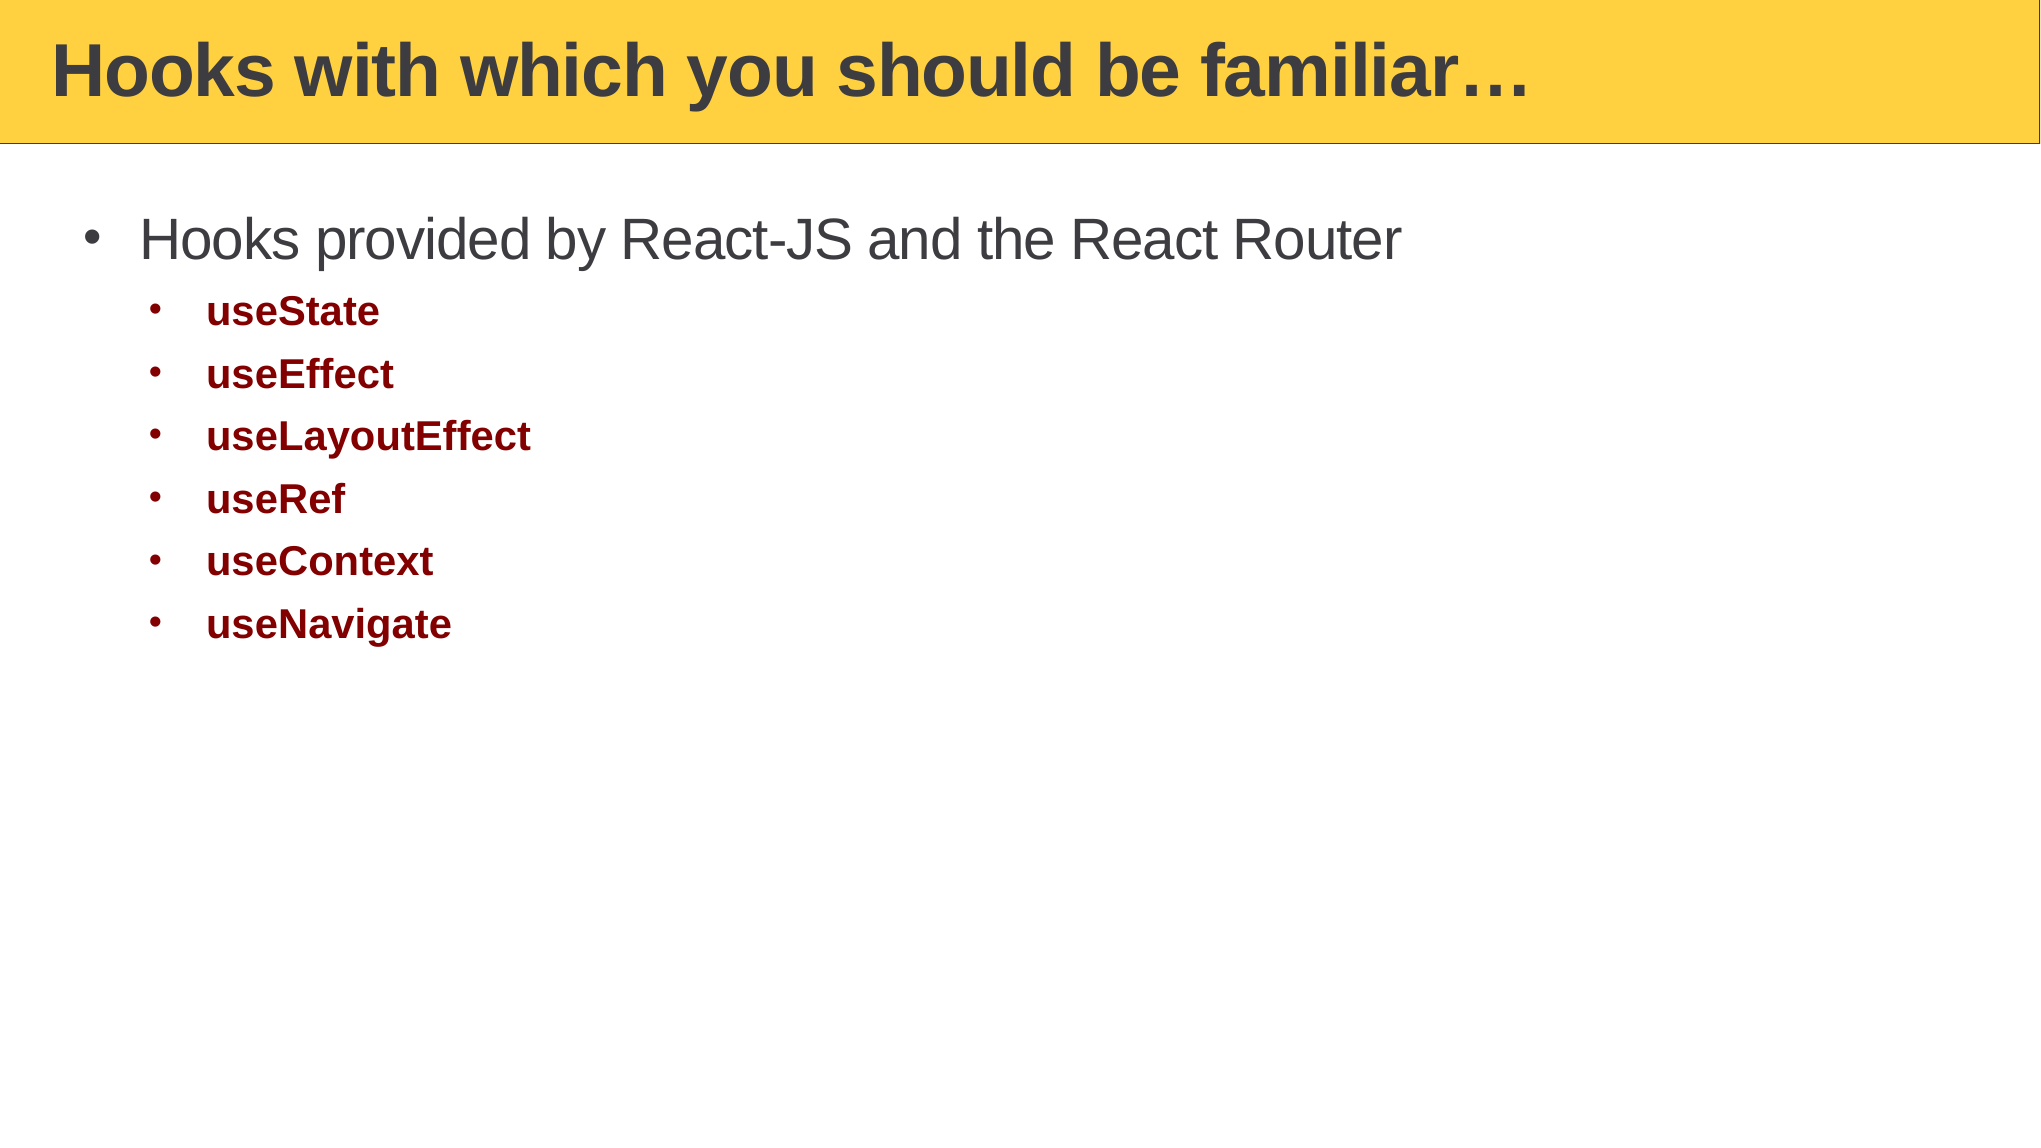

# Hooks with which you should be familiar…
Hooks provided by React-JS and the React Router
useState
useEffect
useLayoutEffect
useRef
useContext
useNavigate